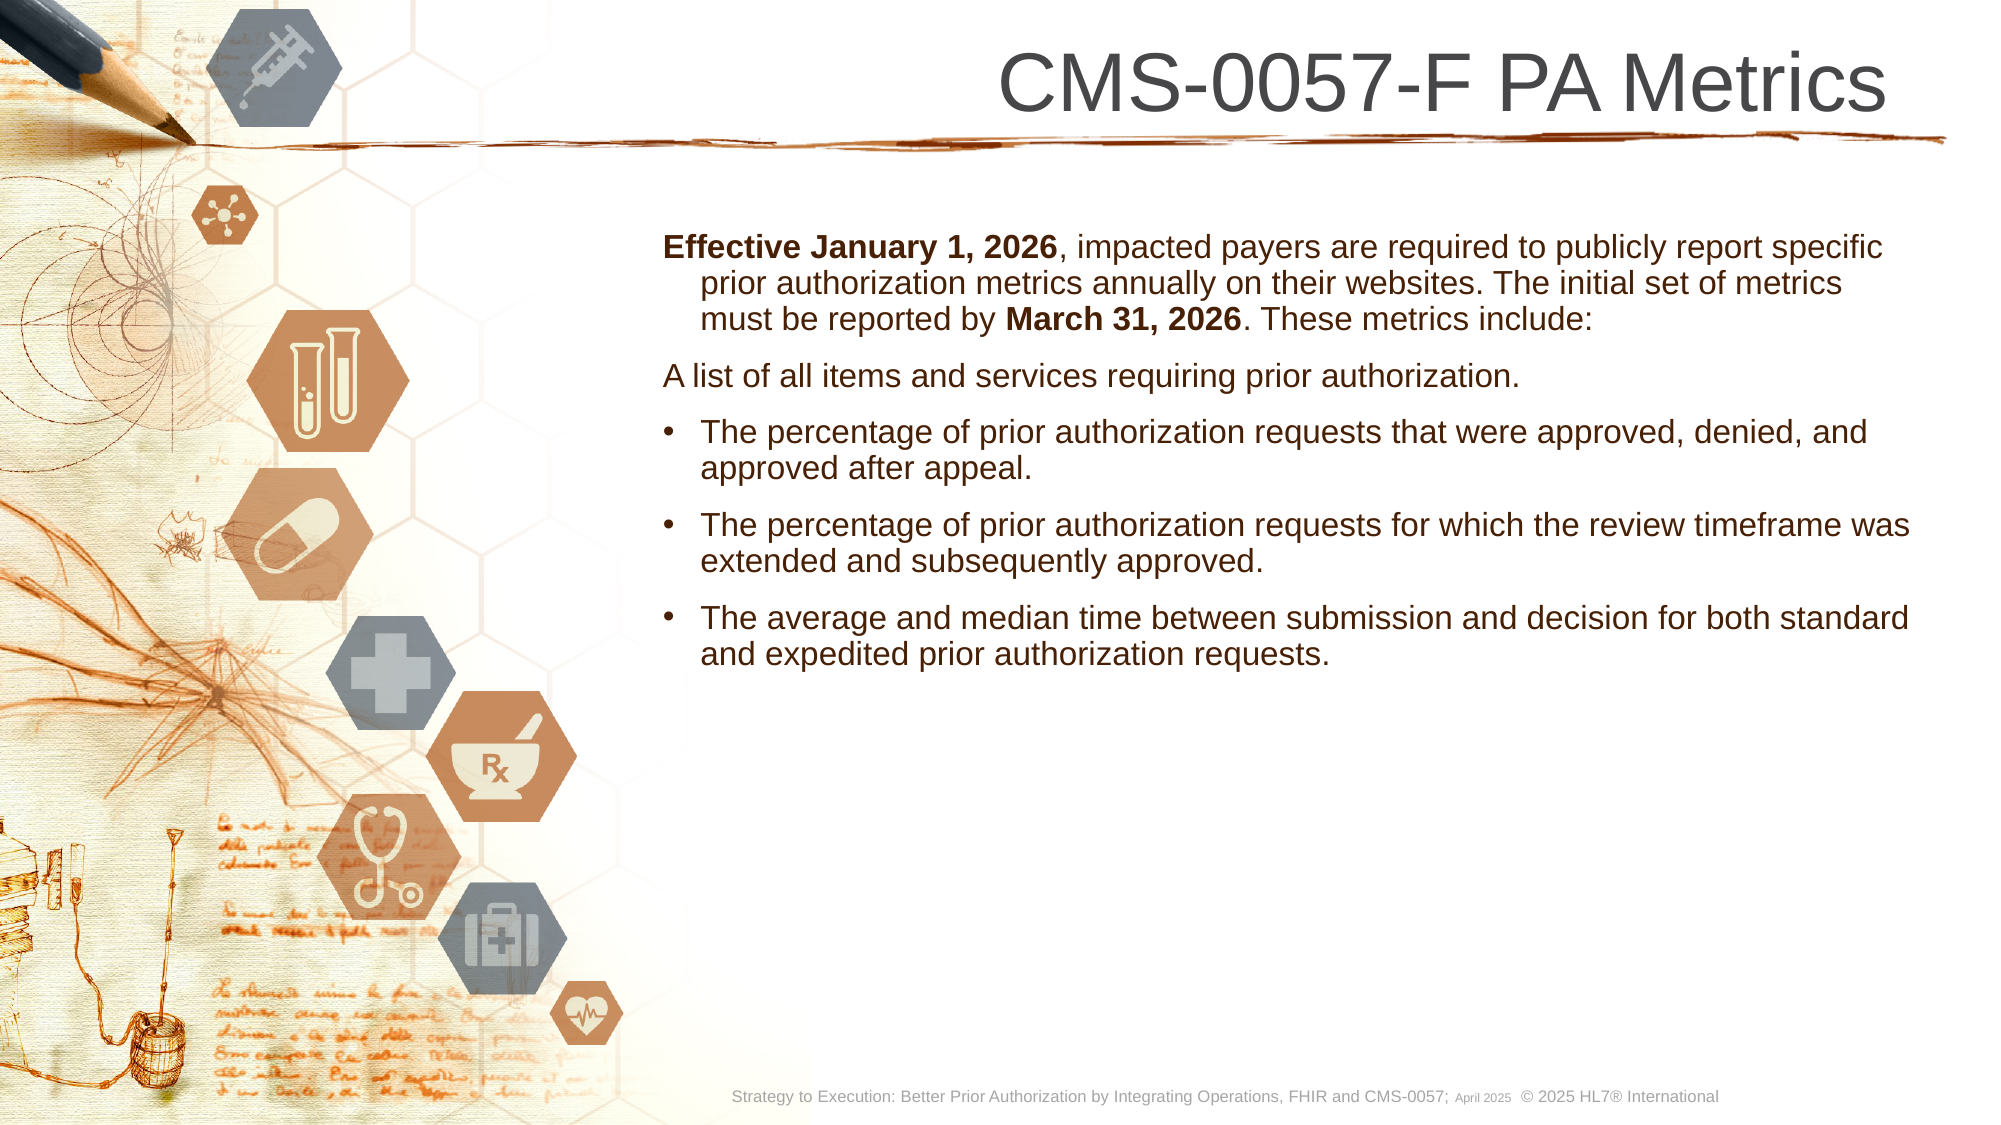

# CMS-0057-F PA Metrics
Effective January 1, 2026, impacted payers are required to publicly report specific prior authorization metrics annually on their websites. The initial set of metrics must be reported by March 31, 2026. These metrics include:​
A list of all items and services requiring prior authorization.
The percentage of prior authorization requests that were approved, denied, and approved after appeal.
The percentage of prior authorization requests for which the review timeframe was extended and subsequently approved.​
The average and median time between submission and decision for both standard and expedited prior authorization requests.​